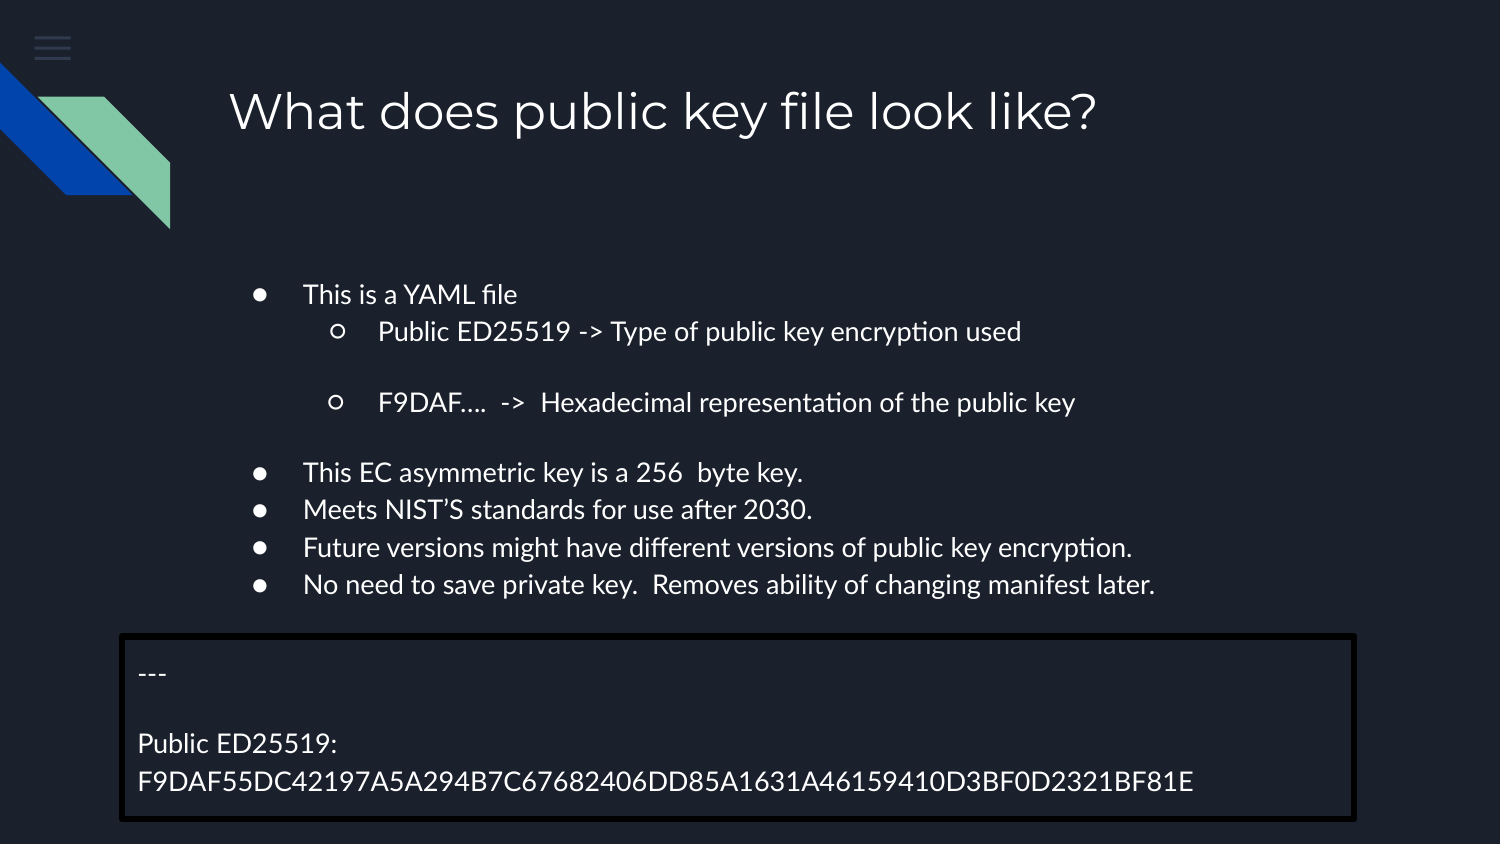

# What does public key file look like?
This is a YAML file
Public ED25519 -> Type of public key encryption used
F9DAF….  ->  Hexadecimal representation of the public key
This EC asymmetric key is a 256  byte key.
Meets NIST’S standards for use after 2030.
Future versions might have different versions of public key encryption.
No need to save private key.  Removes ability of changing manifest later.
---
Public ED25519: F9DAF55DC42197A5A294B7C67682406DD85A1631A46159410D3BF0D2321BF81E